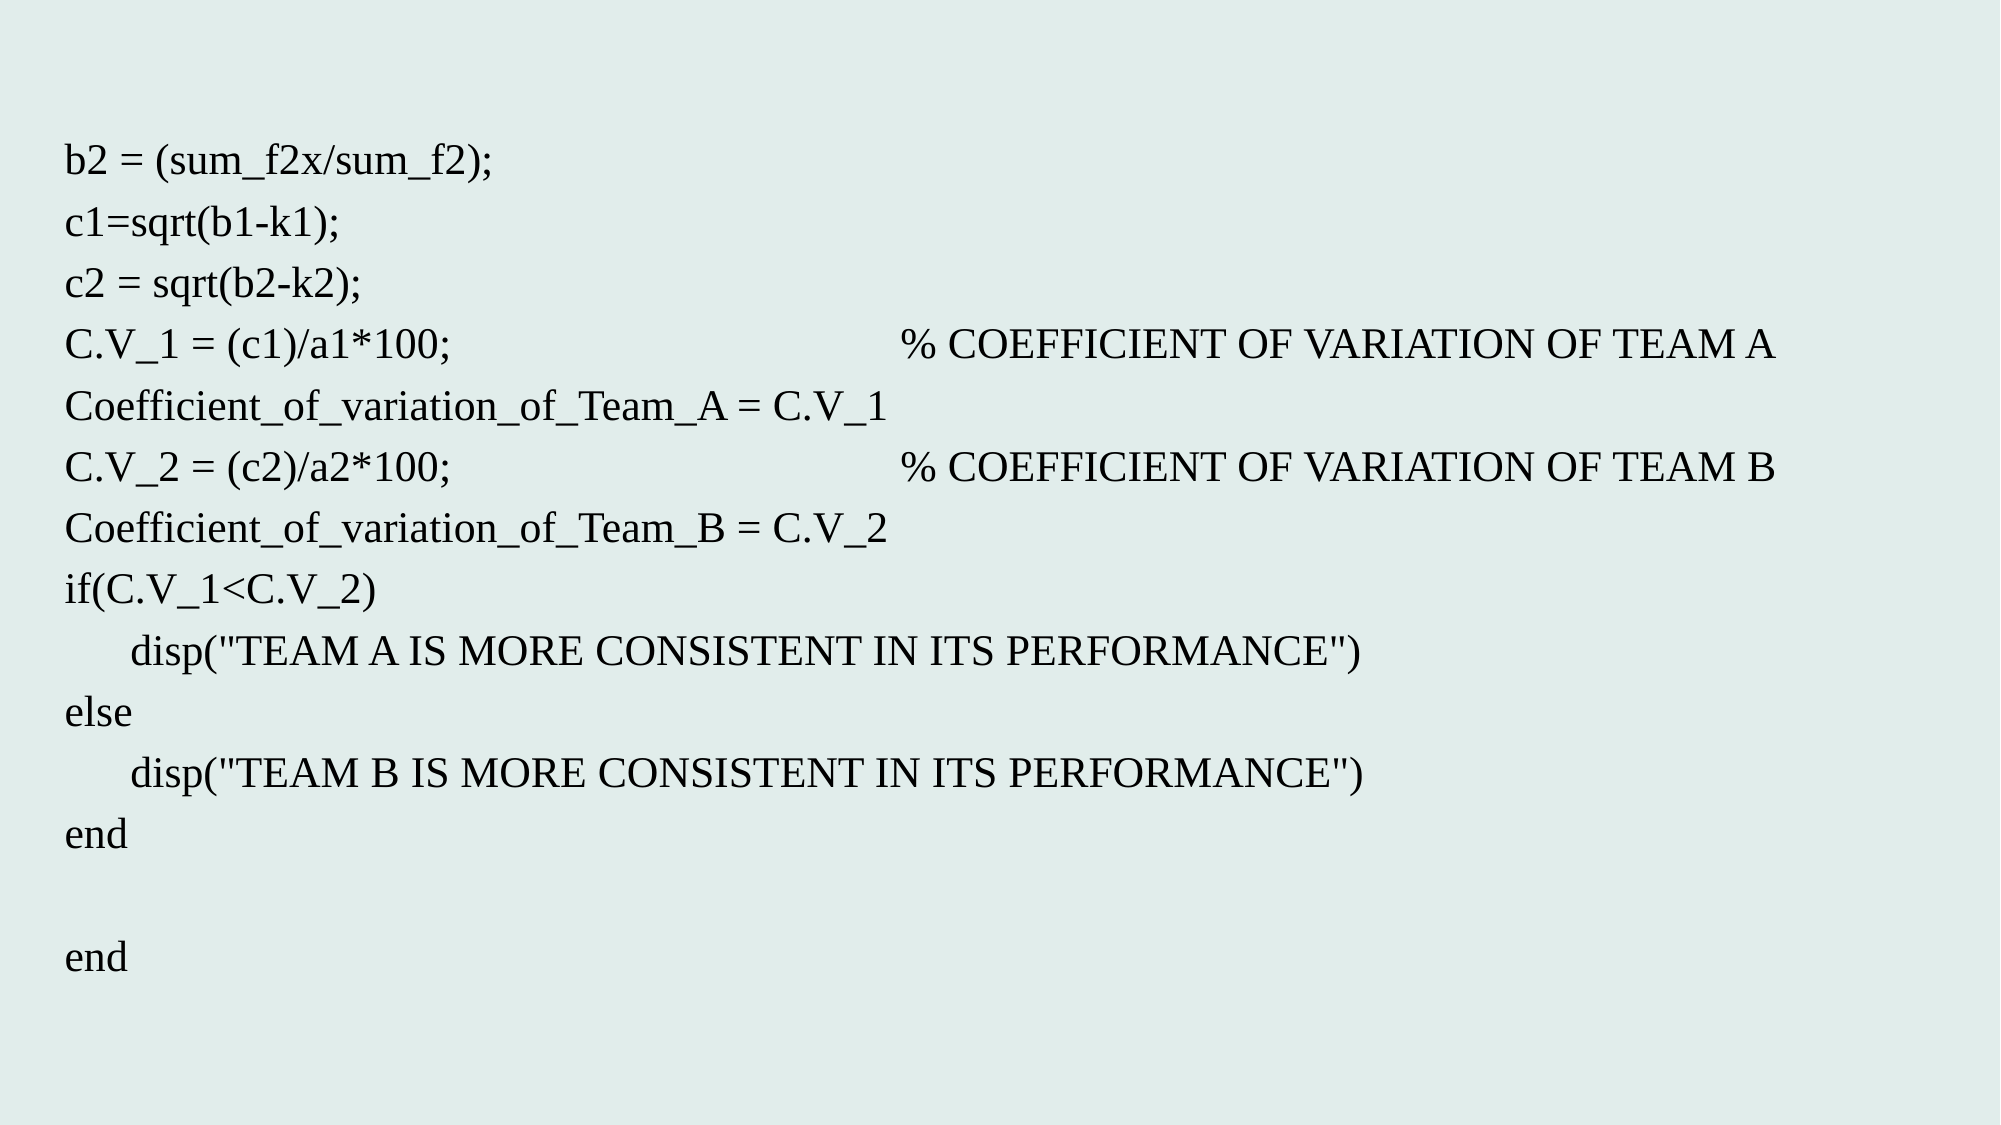

b2 = (sum_f2x/sum_f2);
c1=sqrt(b1-k1);
c2 = sqrt(b2-k2);
C.V_1 = (c1)/a1*100;                                         % COEFFICIENT OF VARIATION OF TEAM A
Coefficient_of_variation_of_Team_A = C.V_1
C.V_2 = (c2)/a2*100;                                         % COEFFICIENT OF VARIATION OF TEAM B
Coefficient_of_variation_of_Team_B = C.V_2
if(C.V_1<C.V_2)
      disp("TEAM A IS MORE CONSISTENT IN ITS PERFORMANCE")
else
      disp("TEAM B IS MORE CONSISTENT IN ITS PERFORMANCE")
end

end